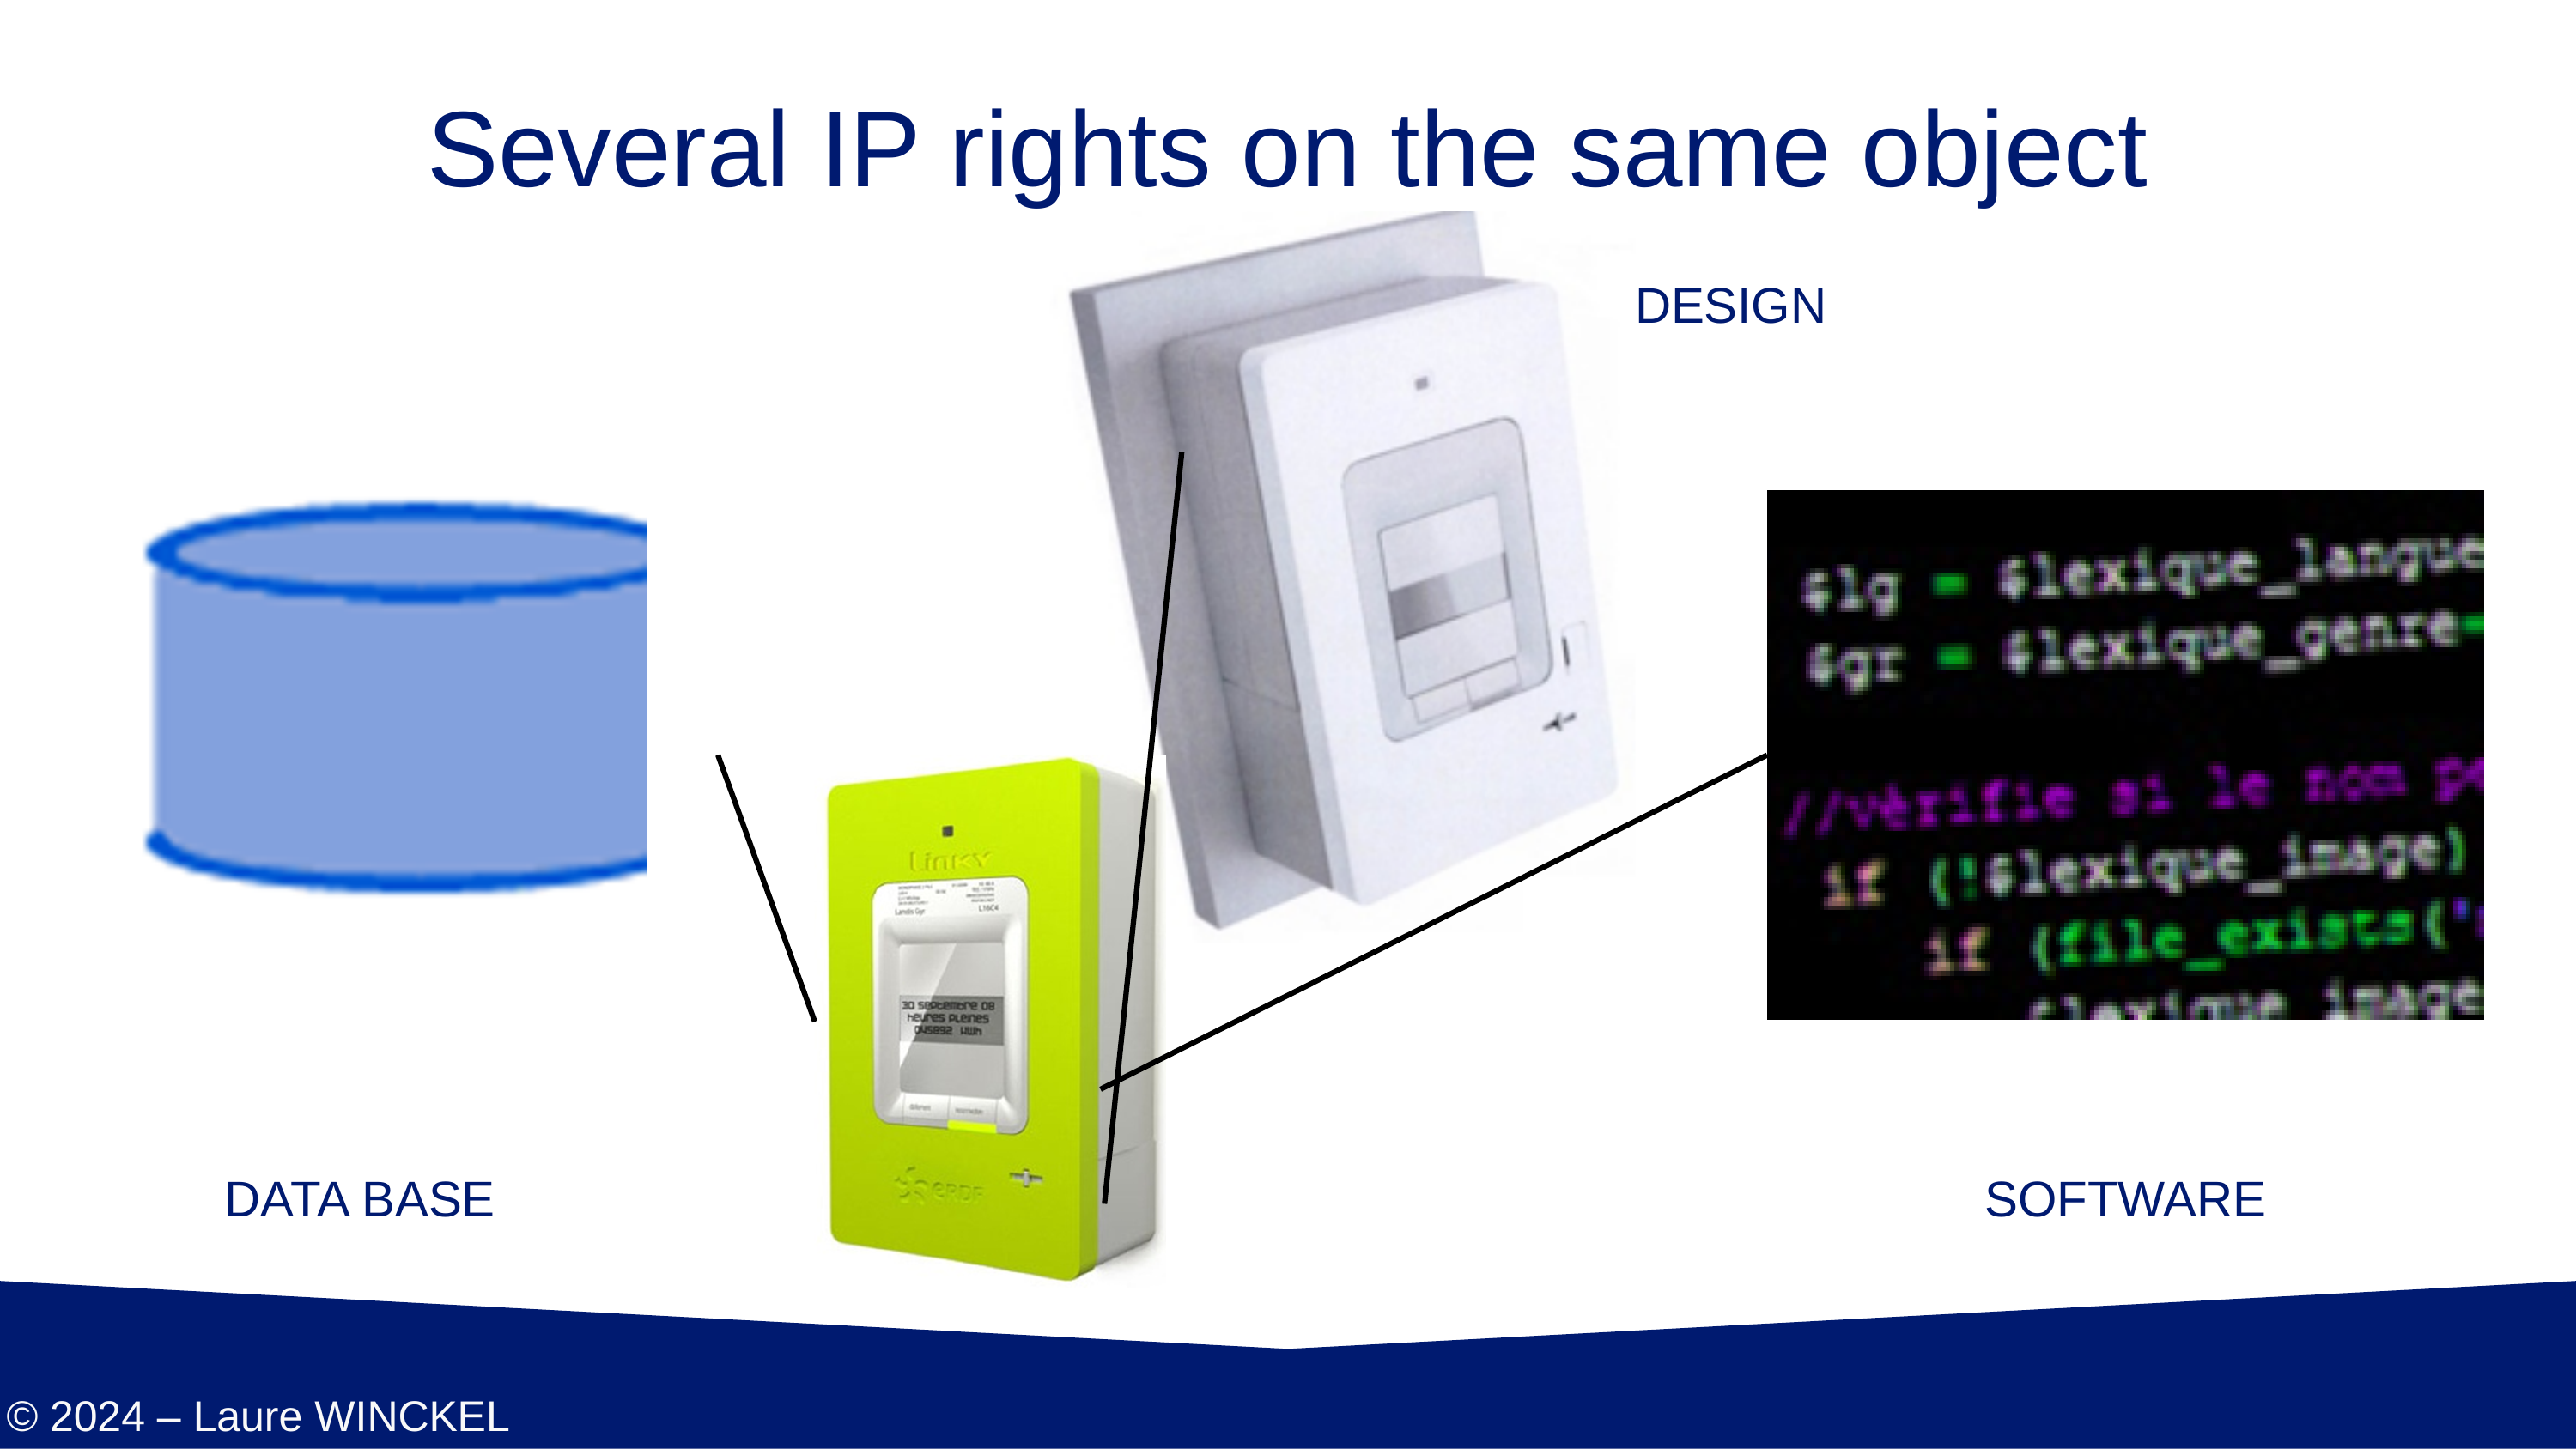

Several IP rights on the same object

DESIGN

DATA BASE
SOFTWARE

© 2024 – Laure WINCKEL